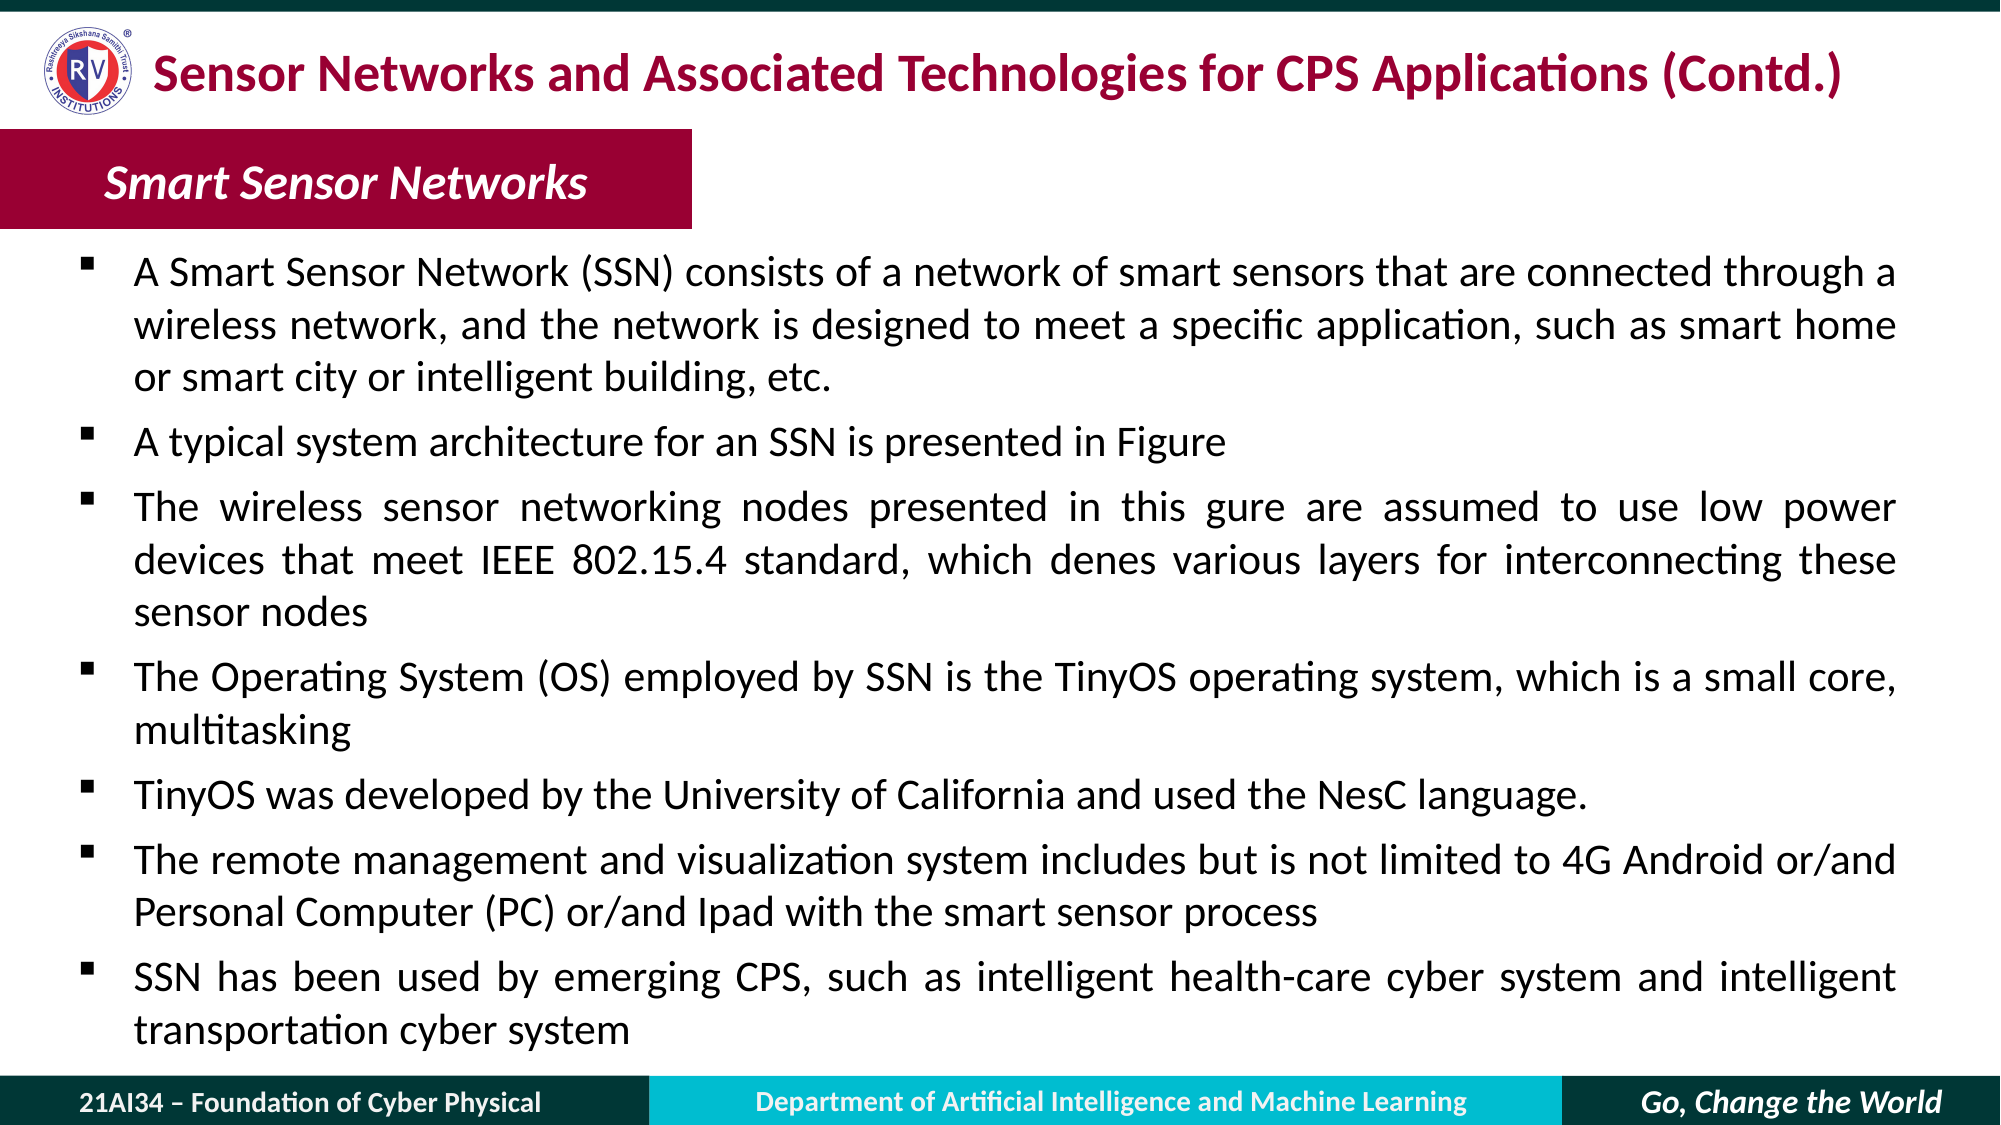

# Sensor Networks and Associated Technologies for CPS Applications (Contd.)
Smart Sensor Networks
A Smart Sensor Network (SSN) consists of a network of smart sensors that are connected through a wireless network, and the network is designed to meet a specific application, such as smart home or smart city or intelligent building, etc.
A typical system architecture for an SSN is presented in Figure
The wireless sensor networking nodes presented in this gure are assumed to use low power devices that meet IEEE 802.15.4 standard, which denes various layers for interconnecting these sensor nodes
The Operating System (OS) employed by SSN is the TinyOS operating system, which is a small core, multitasking
TinyOS was developed by the University of California and used the NesC language.
The remote management and visualization system includes but is not limited to 4G Android or/and Personal Computer (PC) or/and Ipad with the smart sensor process
SSN has been used by emerging CPS, such as intelligent health-care cyber system and intelligent transportation cyber system